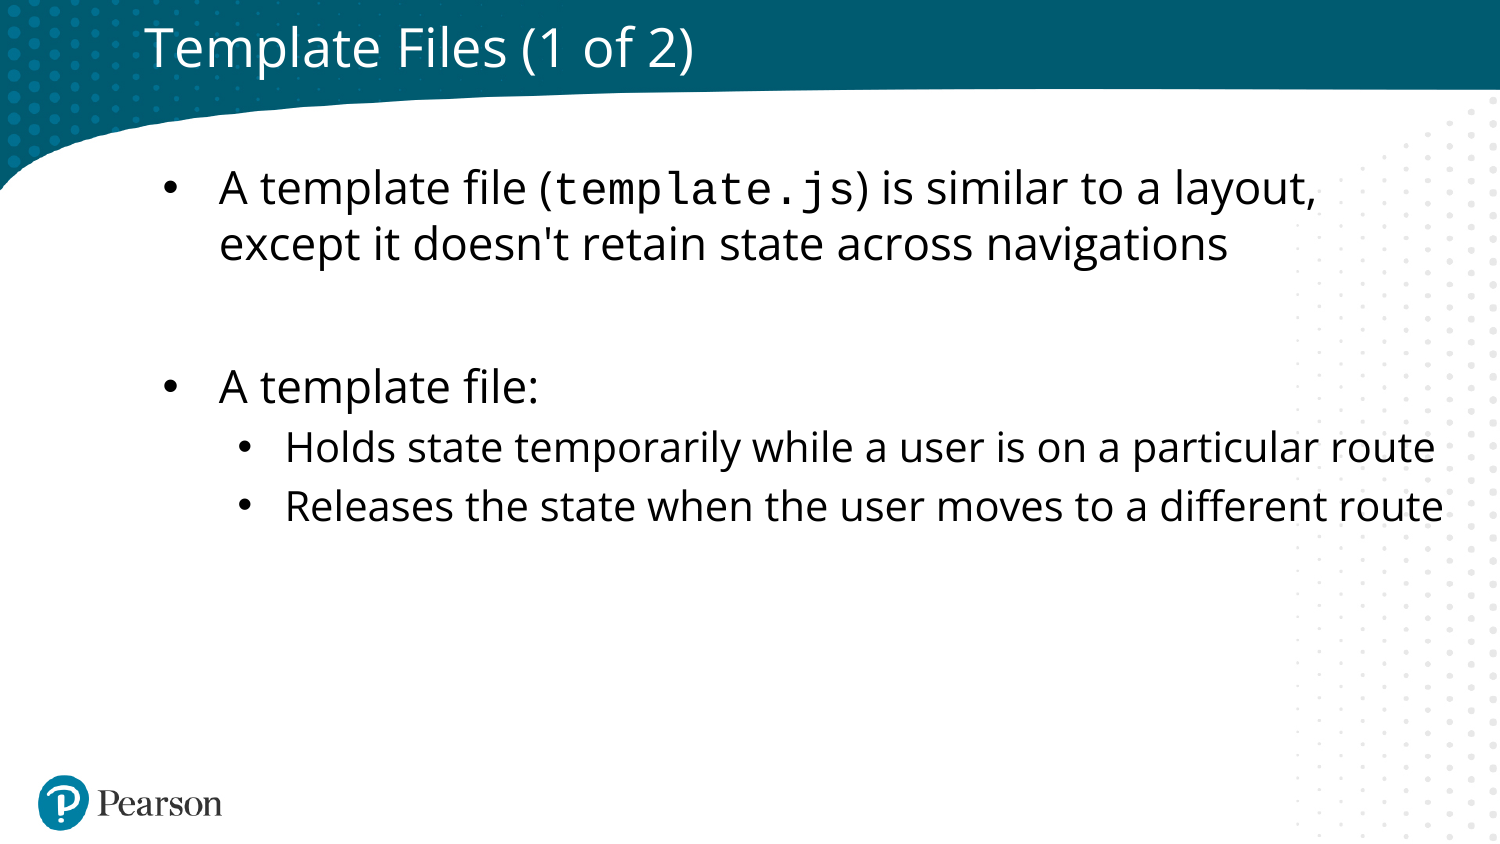

# Template Files (1 of 2)
A template file (template.js) is similar to a layout, except it doesn't retain state across navigations

A template file:
Holds state temporarily while a user is on a particular route
Releases the state when the user moves to a different route